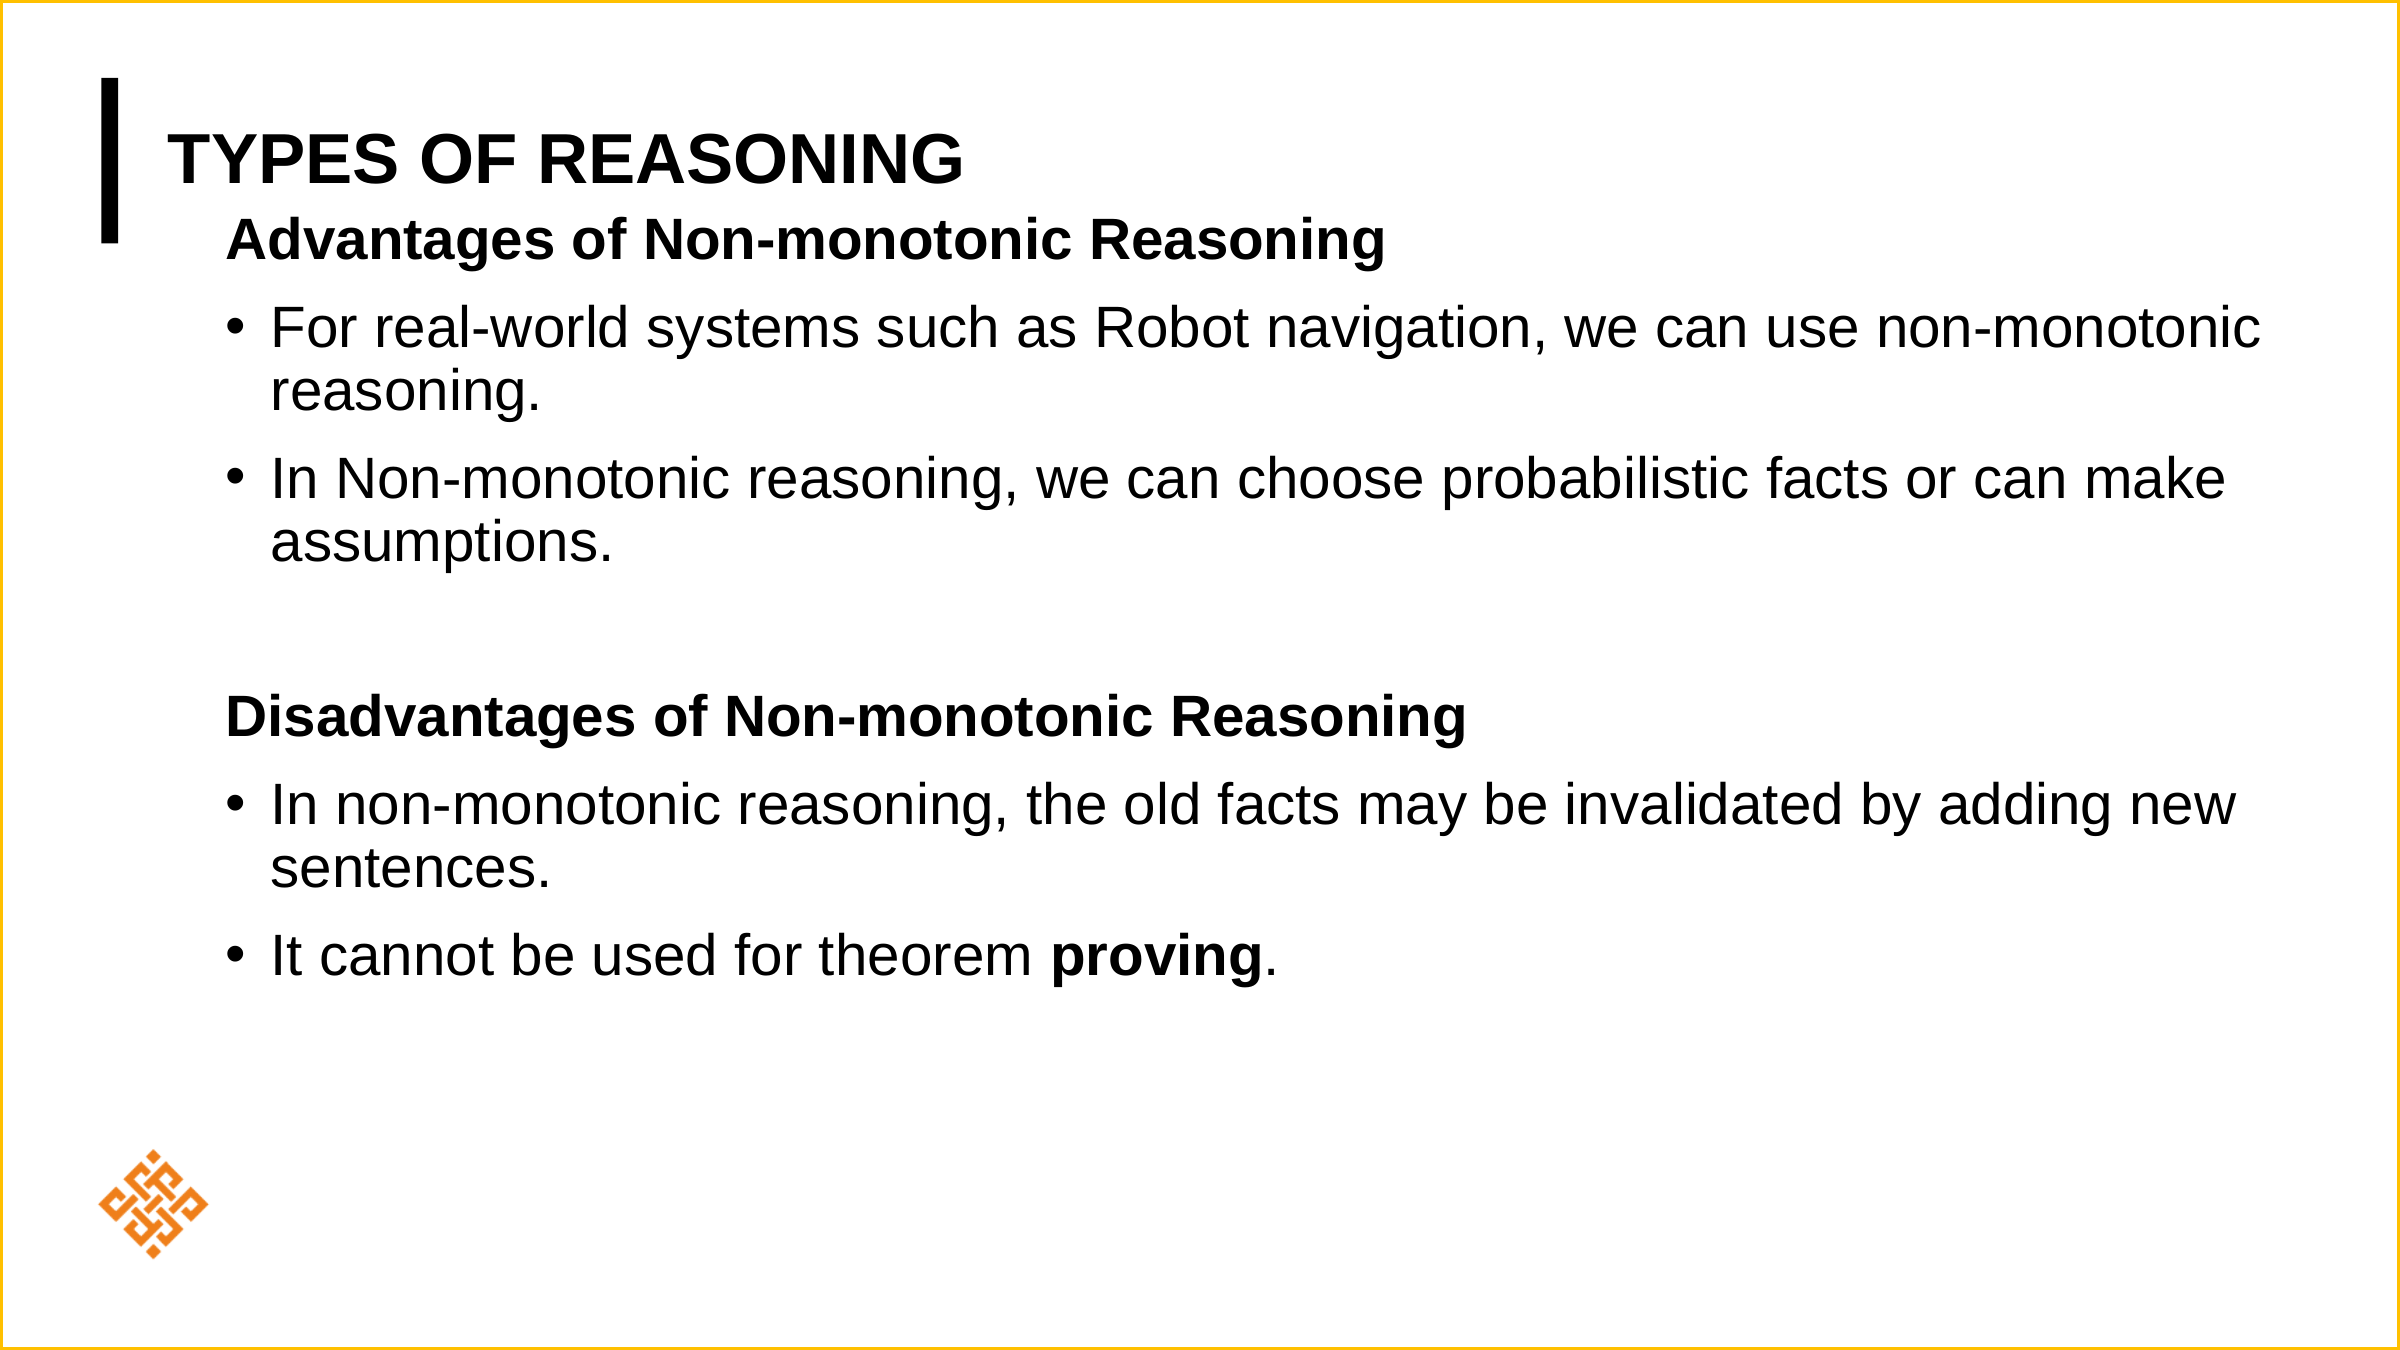

# Types of Reasoning
Advantages of Non-monotonic Reasoning
For real-world systems such as Robot navigation, we can use non-monotonic reasoning.
In Non-monotonic reasoning, we can choose probabilistic facts or can make assumptions.

Disadvantages of Non-monotonic Reasoning
In non-monotonic reasoning, the old facts may be invalidated by adding new sentences.
It cannot be used for theorem proving.